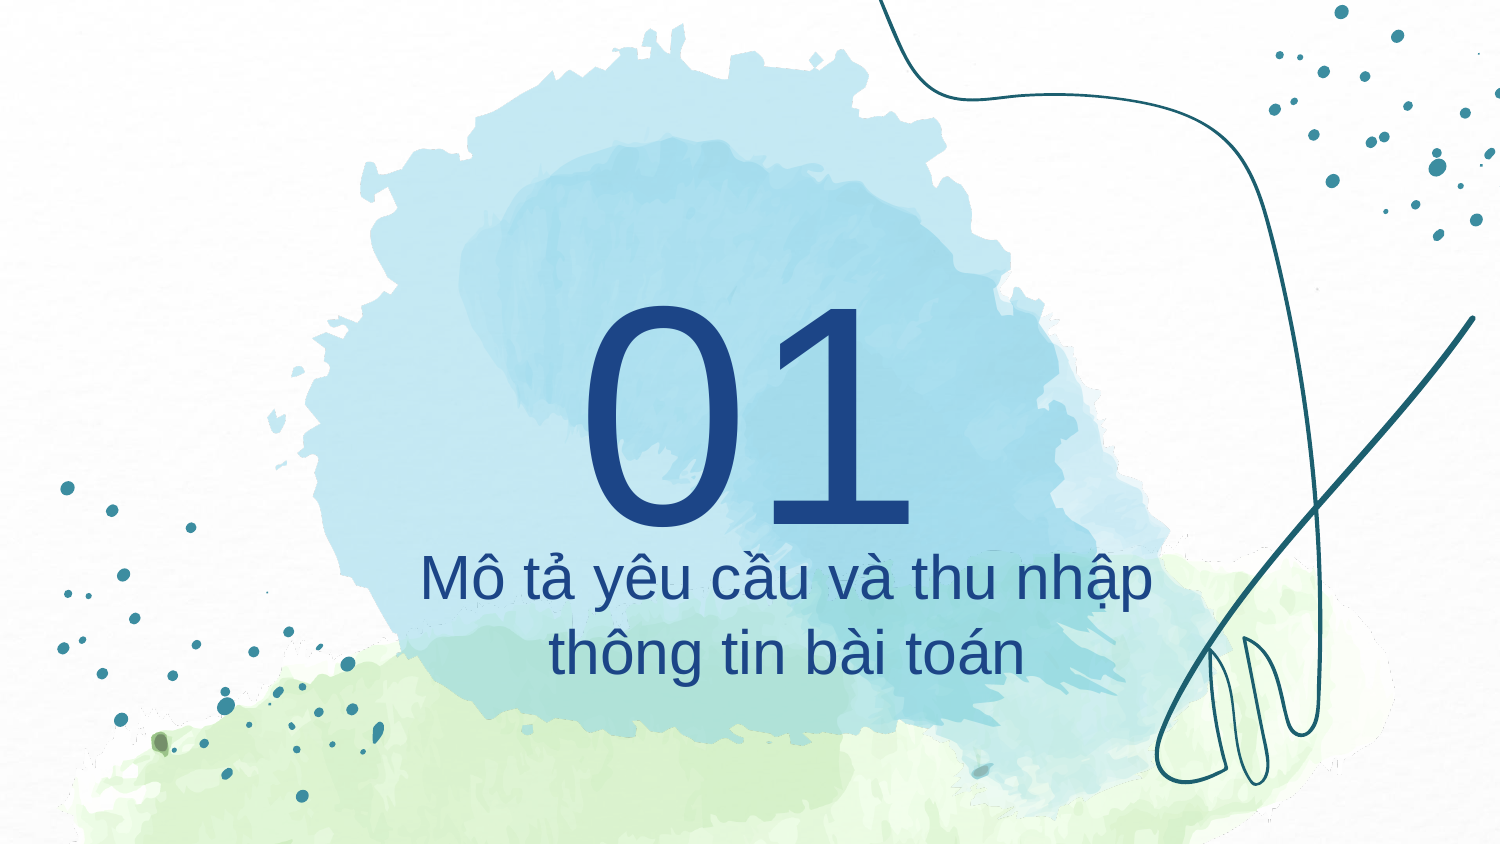

01
# Mô tả yêu cầu và thu nhập thông tin bài toán